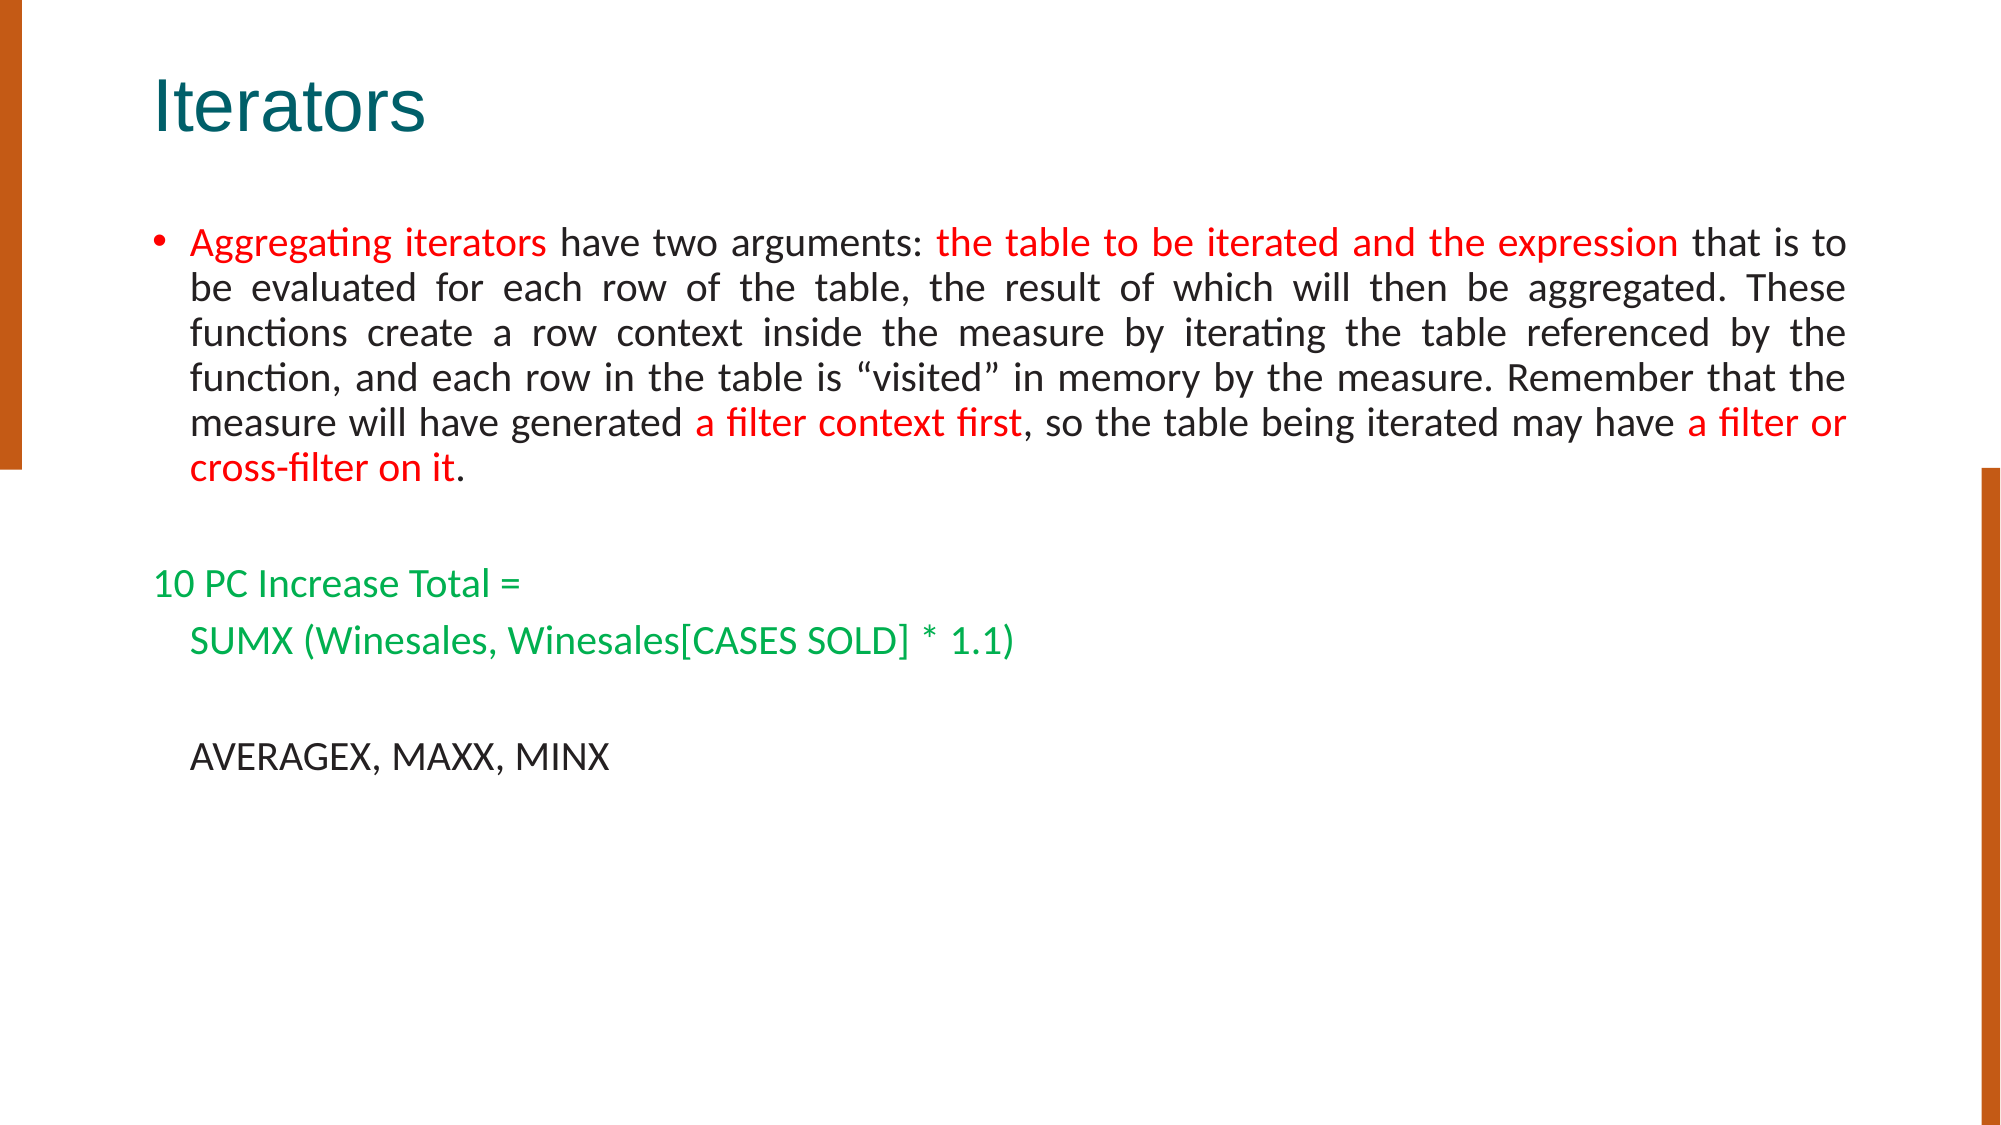

# Iterators
Aggregating iterators have two arguments: the table to be iterated and the expression that is to be evaluated for each row of the table, the result of which will then be aggregated. These functions create a row context inside the measure by iterating the table referenced by the function, and each row in the table is “visited” in memory by the measure. Remember that the measure will have generated a filter context first, so the table being iterated may have a filter or cross-filter on it.

10 PC Increase Total =
SUMX (Winesales, Winesales[CASES SOLD] * 1.1)

AVERAGEX, MAXX, MINX